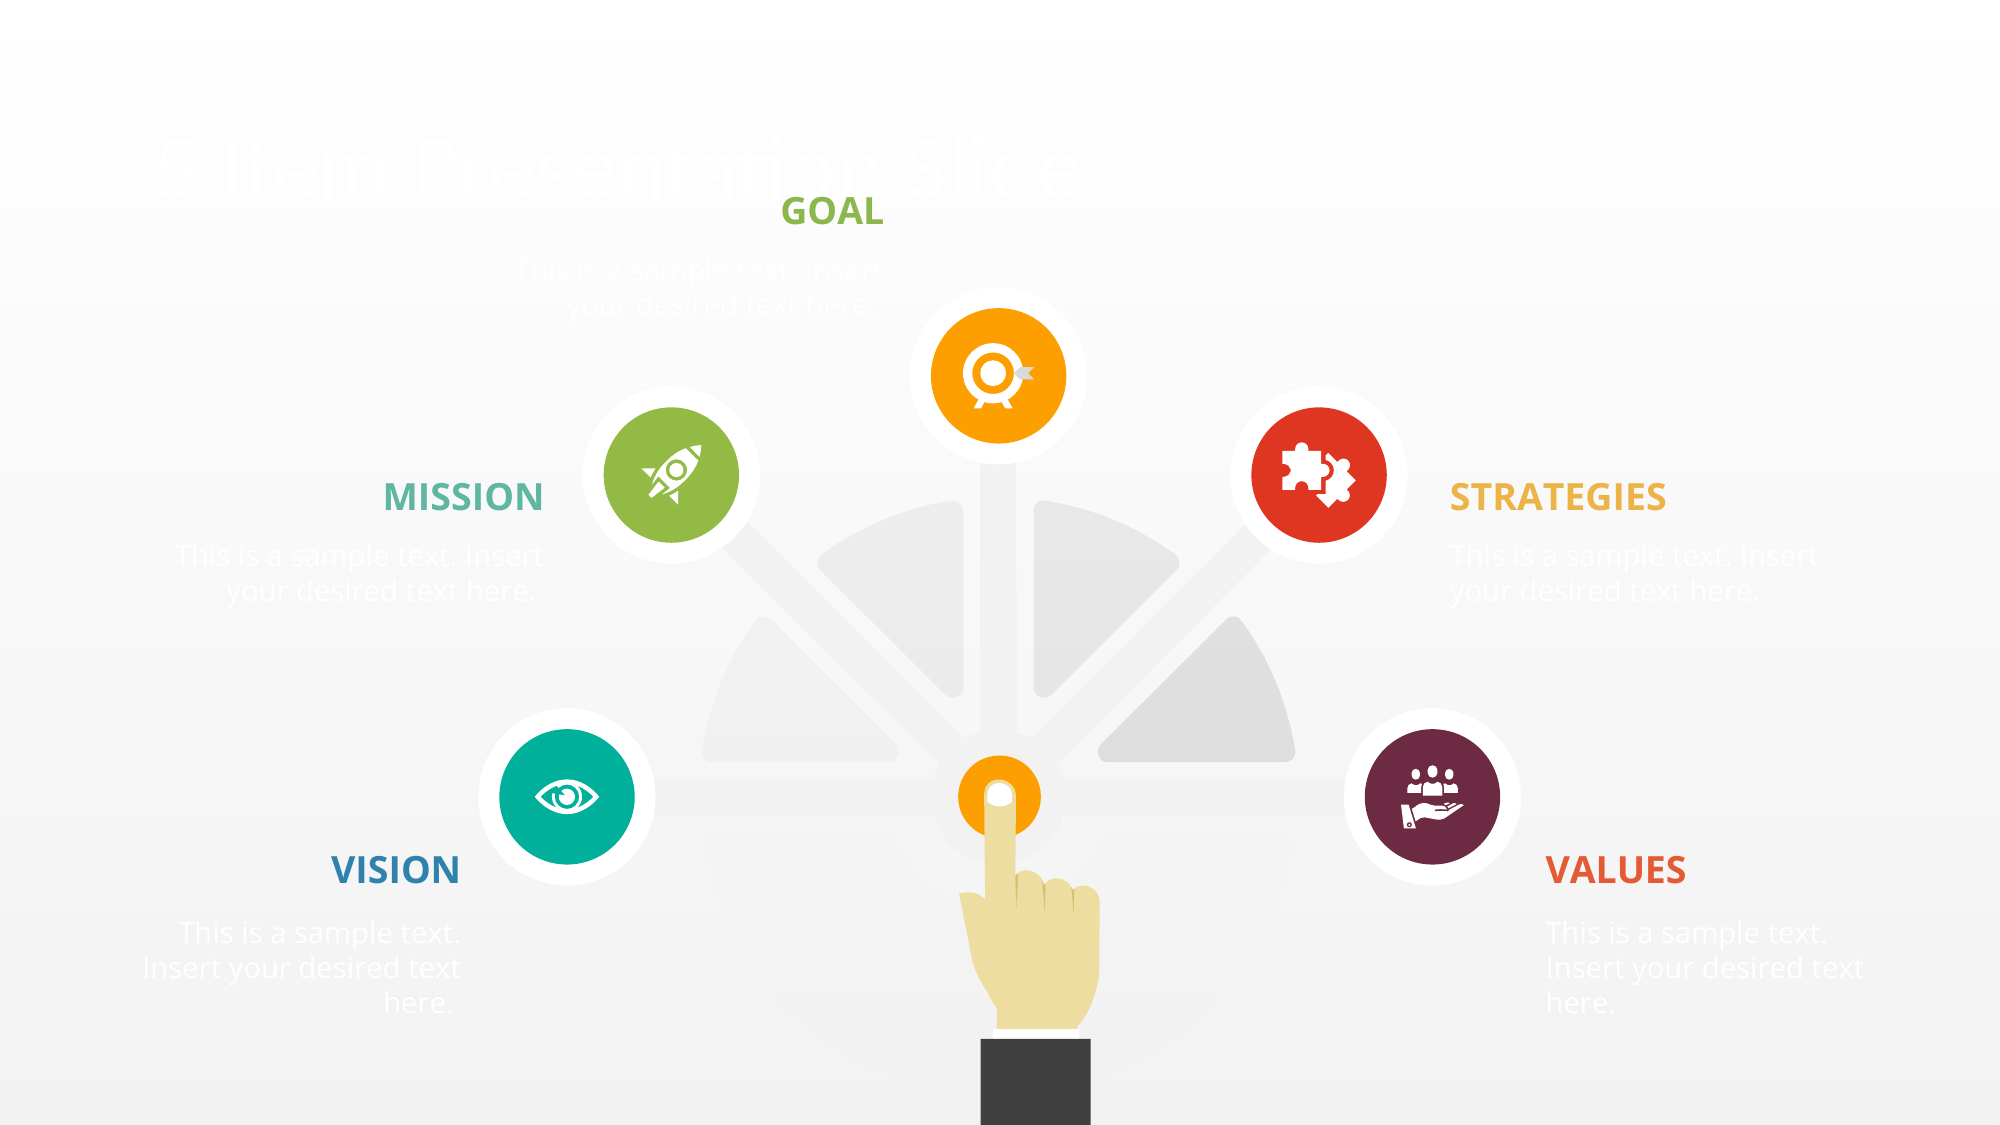

# 5 Item Presentation Slide
GOAL
This is a sample text. Insert your desired text here.

MISSION
STRATEGIES

This is a sample text. Insert your desired text here.
This is a sample text. Insert your desired text here.

VISION
VALUES
This is a sample text. Insert your desired text here.
This is a sample text. Insert your desired text here.